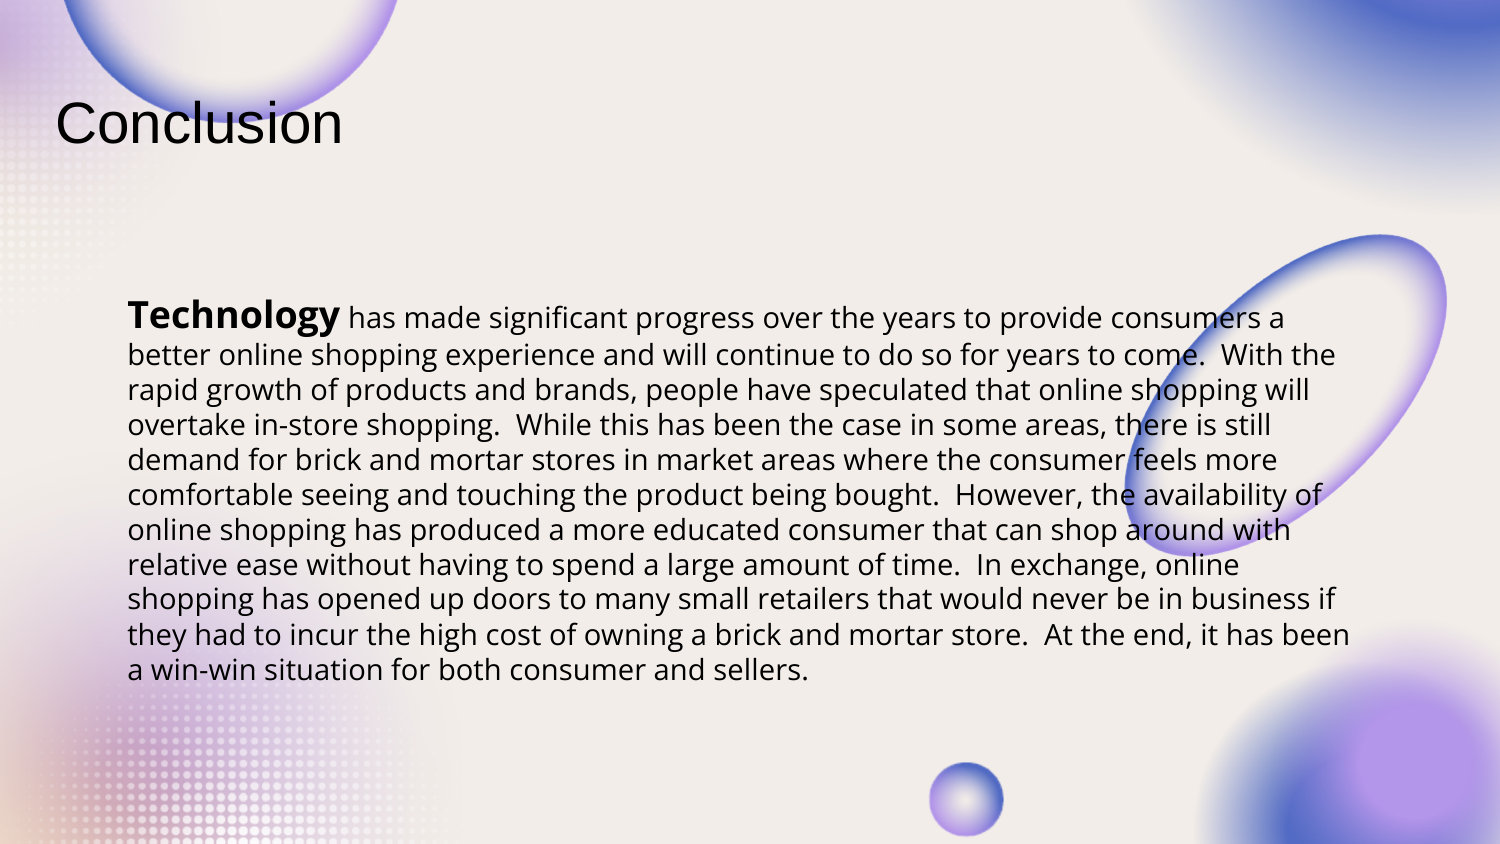

# Conclusion
Technology has made significant progress over the years to provide consumers a better online shopping experience and will continue to do so for years to come.  With the rapid growth of products and brands, people have speculated that online shopping will overtake in-store shopping.  While this has been the case in some areas, there is still demand for brick and mortar stores in market areas where the consumer feels more comfortable seeing and touching the product being bought.  However, the availability of online shopping has produced a more educated consumer that can shop around with relative ease without having to spend a large amount of time.  In exchange, online shopping has opened up doors to many small retailers that would never be in business if they had to incur the high cost of owning a brick and mortar store.  At the end, it has been a win-win situation for both consumer and sellers.